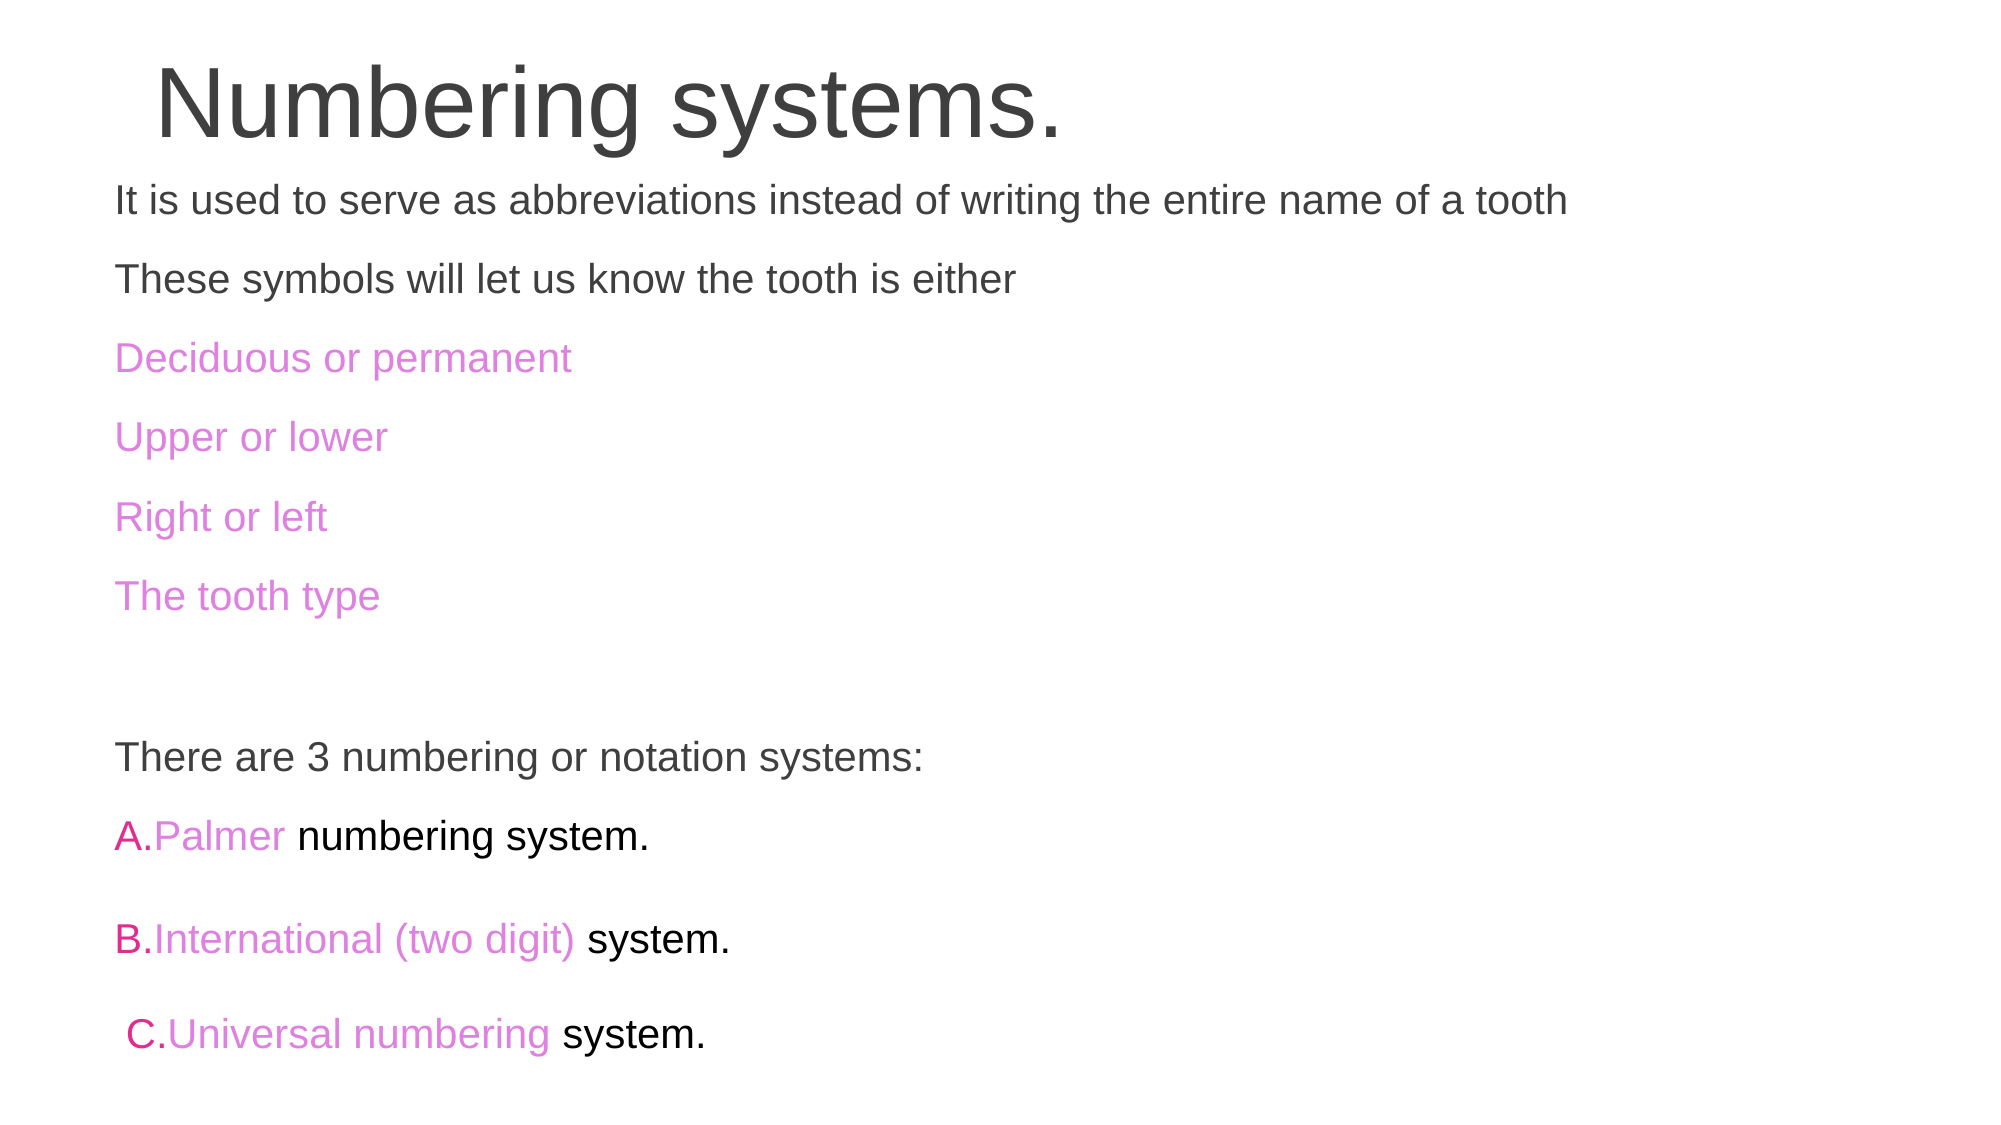

# Numbering systems.
It is used to serve as abbreviations instead of writing the entire name of a tooth
These symbols will let us know the tooth is either
Deciduous or permanent
Upper or lower
Right or left
The tooth type

There are 3 numbering or notation systems:  A.Palmer numbering system.
B.International (two digit) system.  C.Universal numbering system.